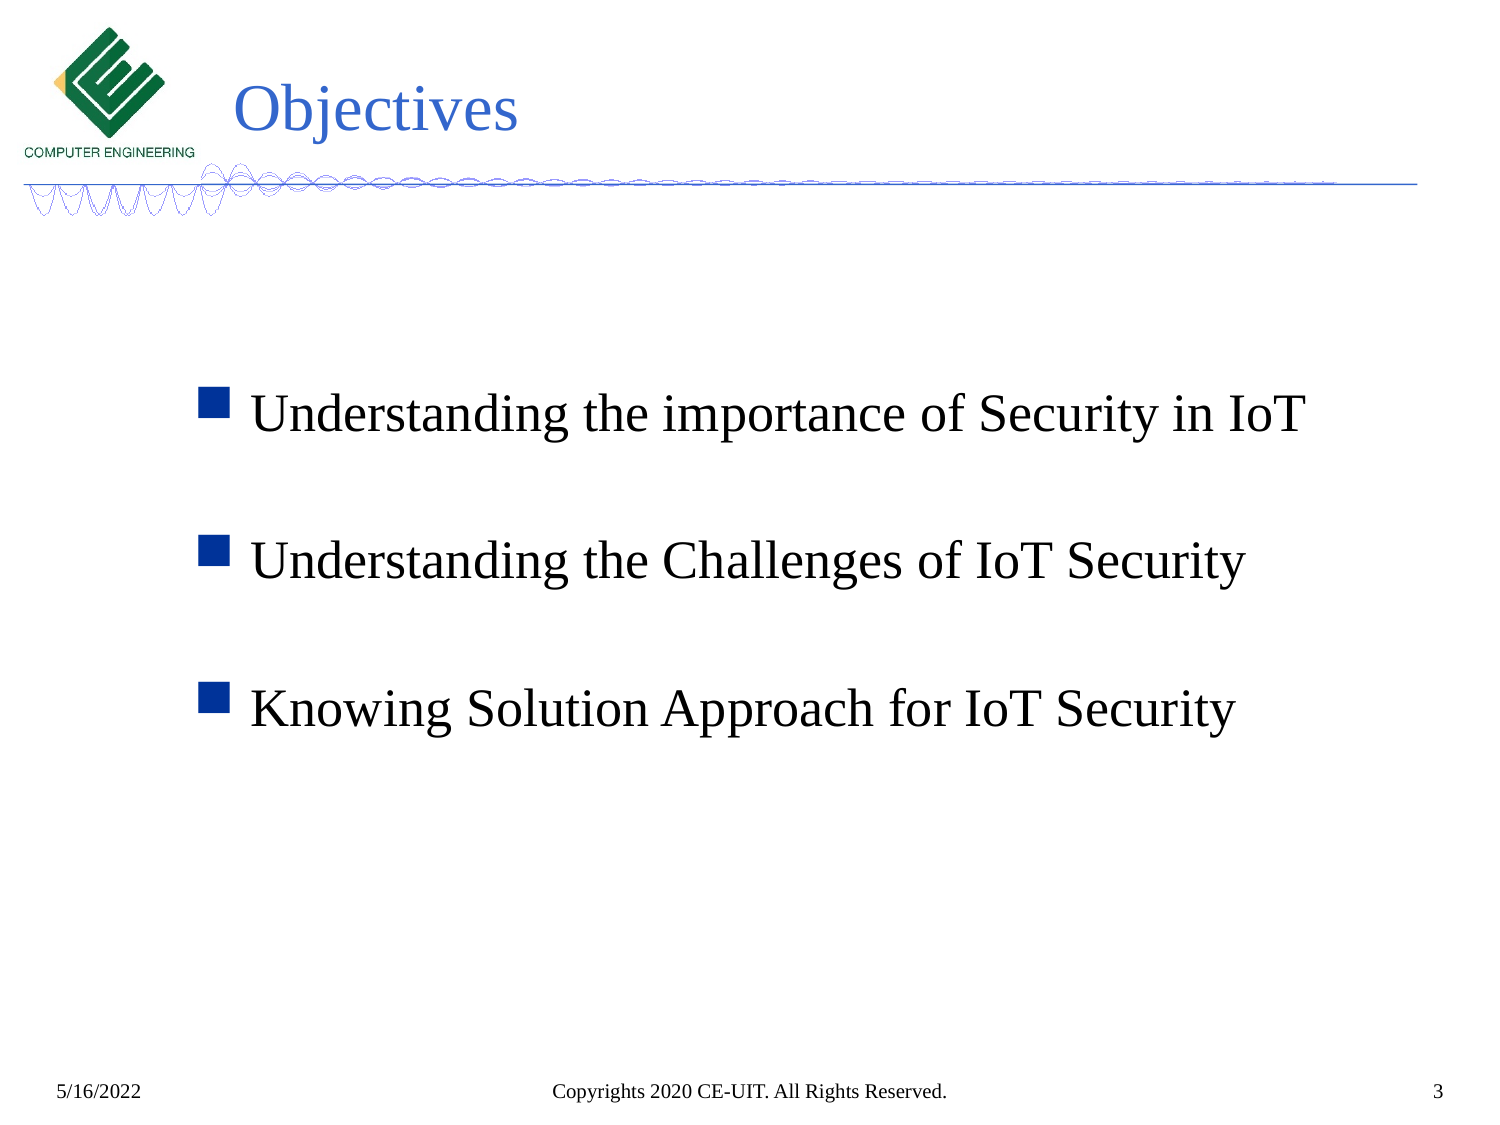

# Objectives
Understanding the importance of Security in IoT
Understanding the Challenges of IoT Security
Knowing Solution Approach for IoT Security
Copyrights 2020 CE-UIT. All Rights Reserved.
3
5/16/2022